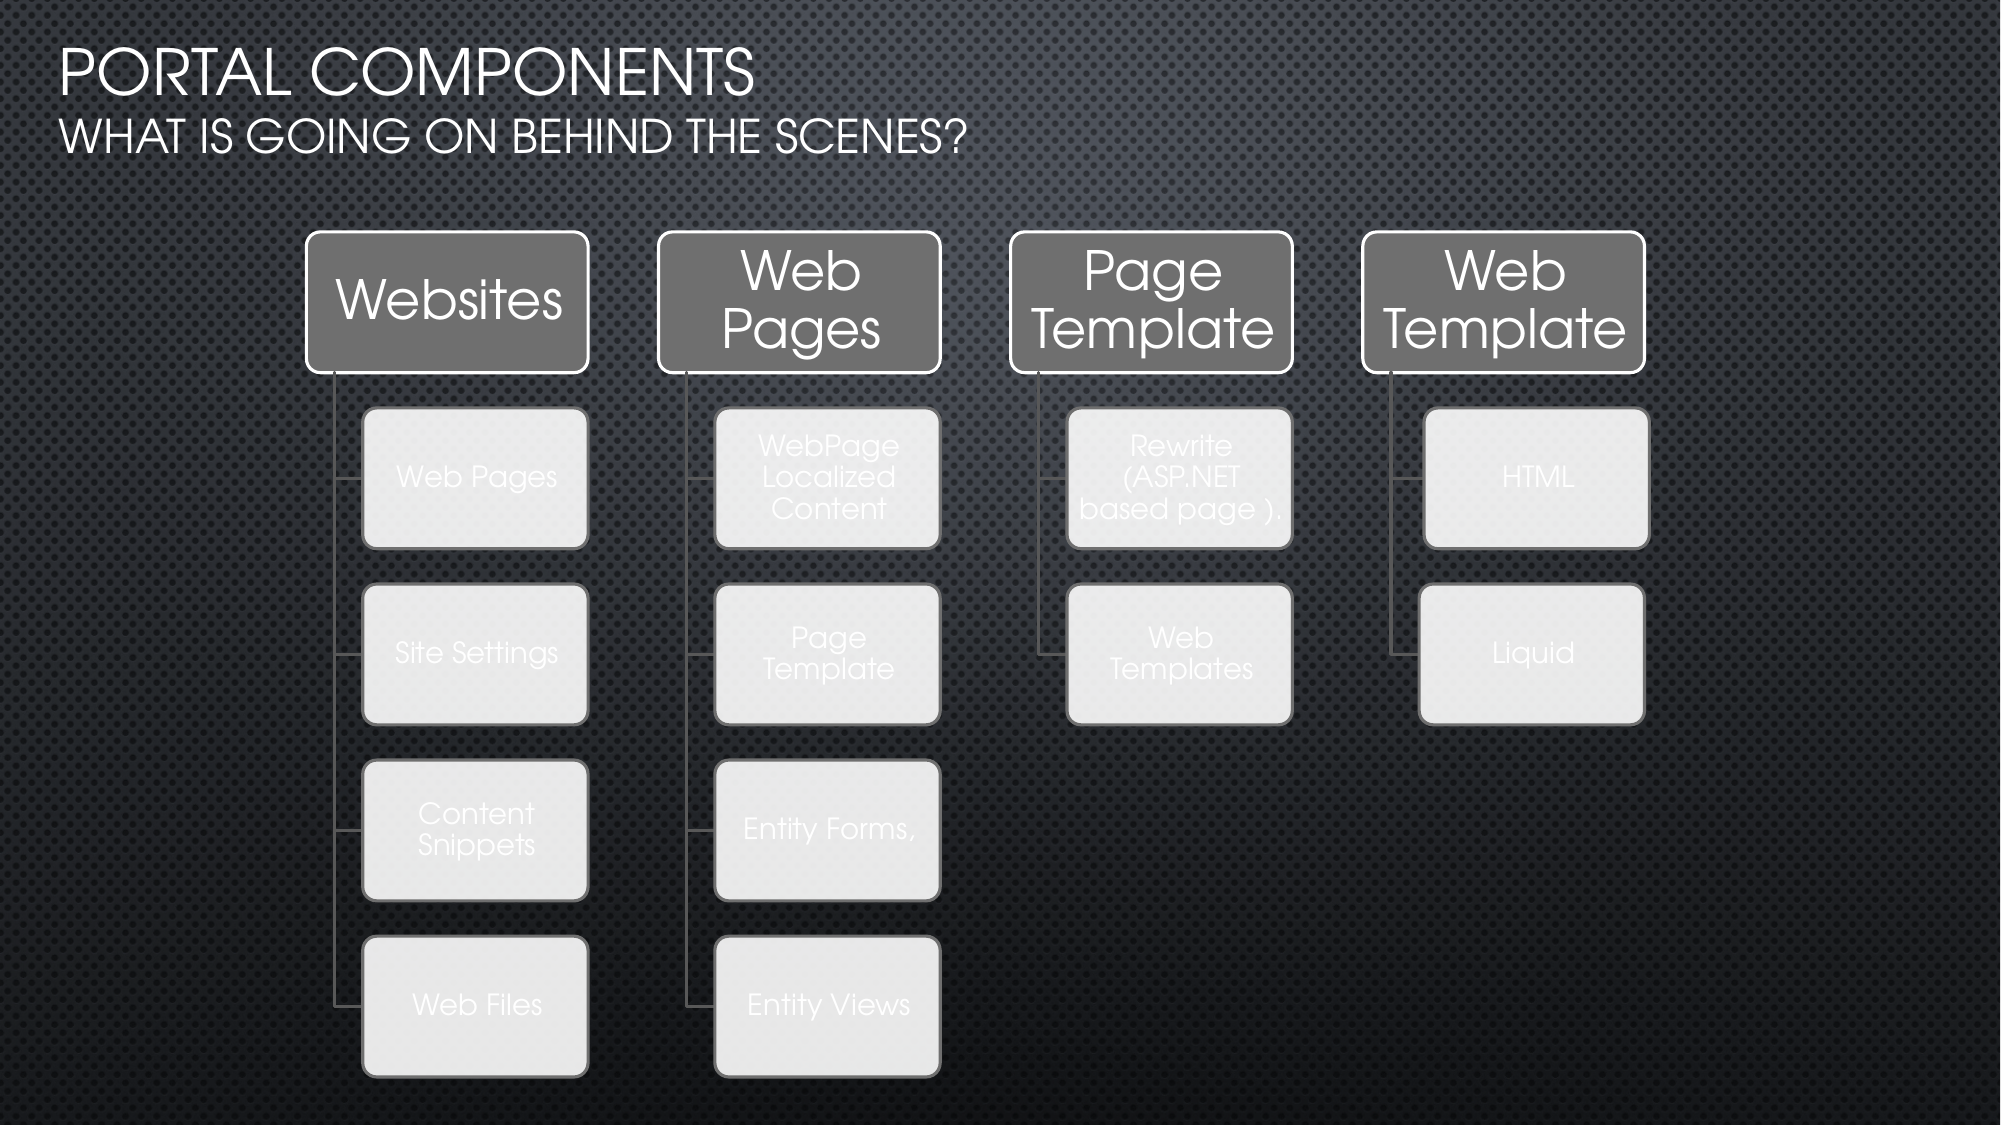

# Portal Components What is going on behind the scenes?
Websites
Web Pages
Site Settings
Content Snippets
Web Files
Web Pages
WebPage Localized Content
Page Template
Entity Forms,
Entity Views
Page Template
Rewrite (ASP.NET based page ).
Web Templates
Web Template
HTML
Liquid